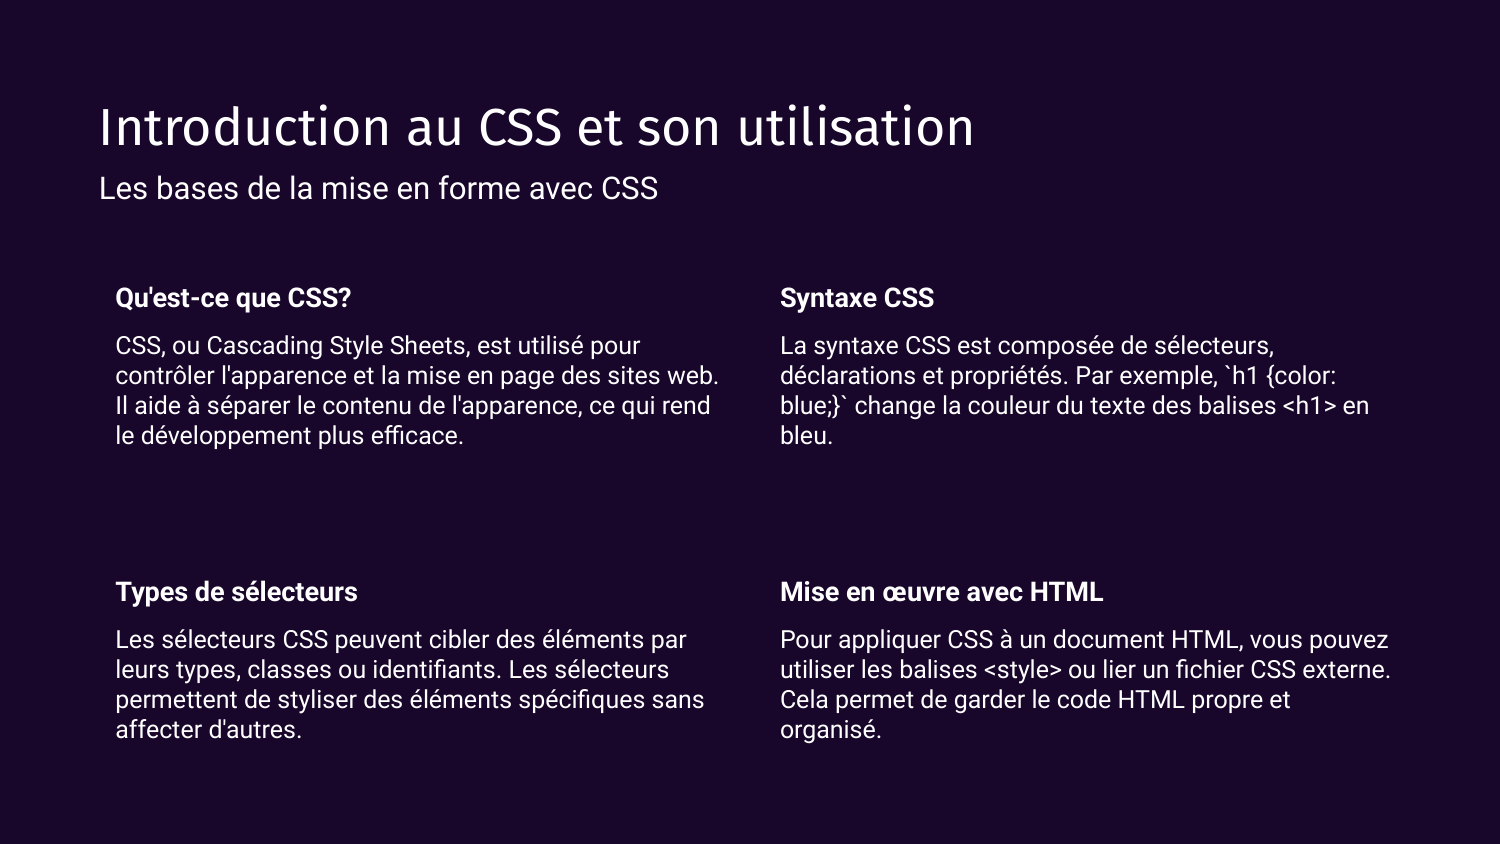

Introduction au CSS et son utilisation
Les bases de la mise en forme avec CSS
Qu'est-ce que CSS?
Syntaxe CSS
CSS, ou Cascading Style Sheets, est utilisé pour contrôler l'apparence et la mise en page des sites web. Il aide à séparer le contenu de l'apparence, ce qui rend le développement plus efficace.
La syntaxe CSS est composée de sélecteurs, déclarations et propriétés. Par exemple, `h1 {color: blue;}` change la couleur du texte des balises <h1> en bleu.
Types de sélecteurs
Mise en œuvre avec HTML
Les sélecteurs CSS peuvent cibler des éléments par leurs types, classes ou identifiants. Les sélecteurs permettent de styliser des éléments spécifiques sans affecter d'autres.
Pour appliquer CSS à un document HTML, vous pouvez utiliser les balises <style> ou lier un fichier CSS externe. Cela permet de garder le code HTML propre et organisé.